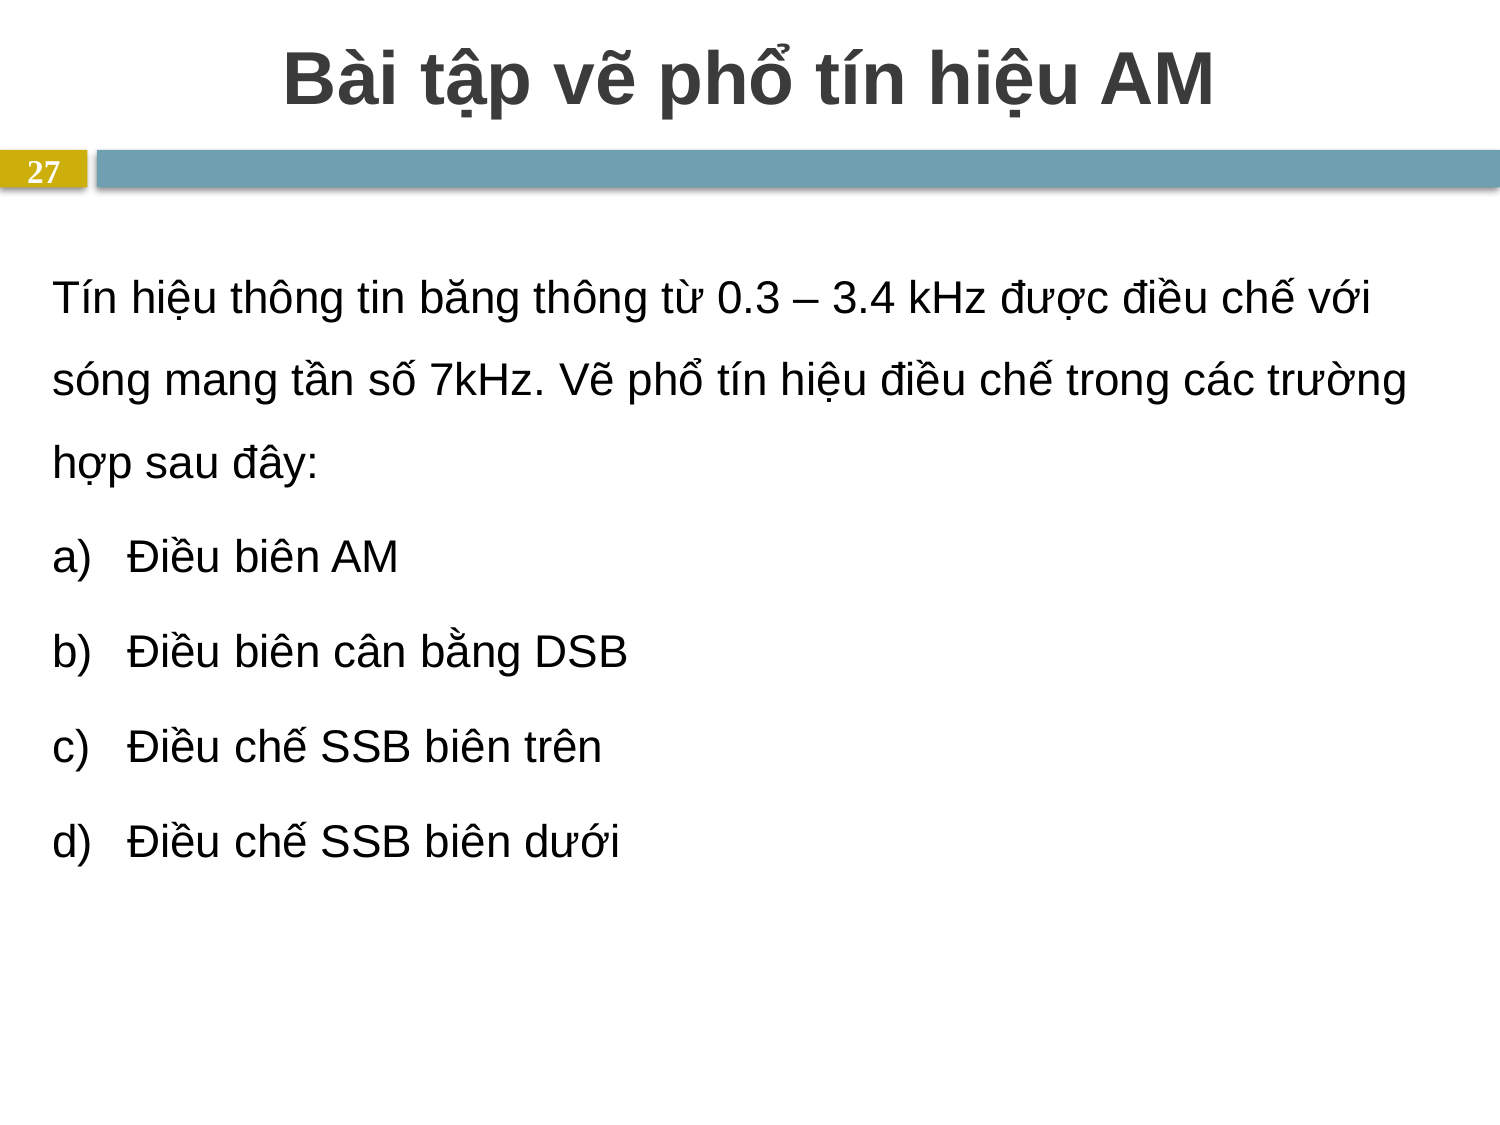

# Bài tập vẽ phổ tín hiệu AM
27
Tín hiệu thông tin băng thông từ 0.3 – 3.4 kHz được điều chế với sóng mang tần số 7kHz. Vẽ phổ tín hiệu điều chế trong các trường hợp sau đây:
Điều biên AM
Điều biên cân bằng DSB
Điều chế SSB biên trên
Điều chế SSB biên dưới